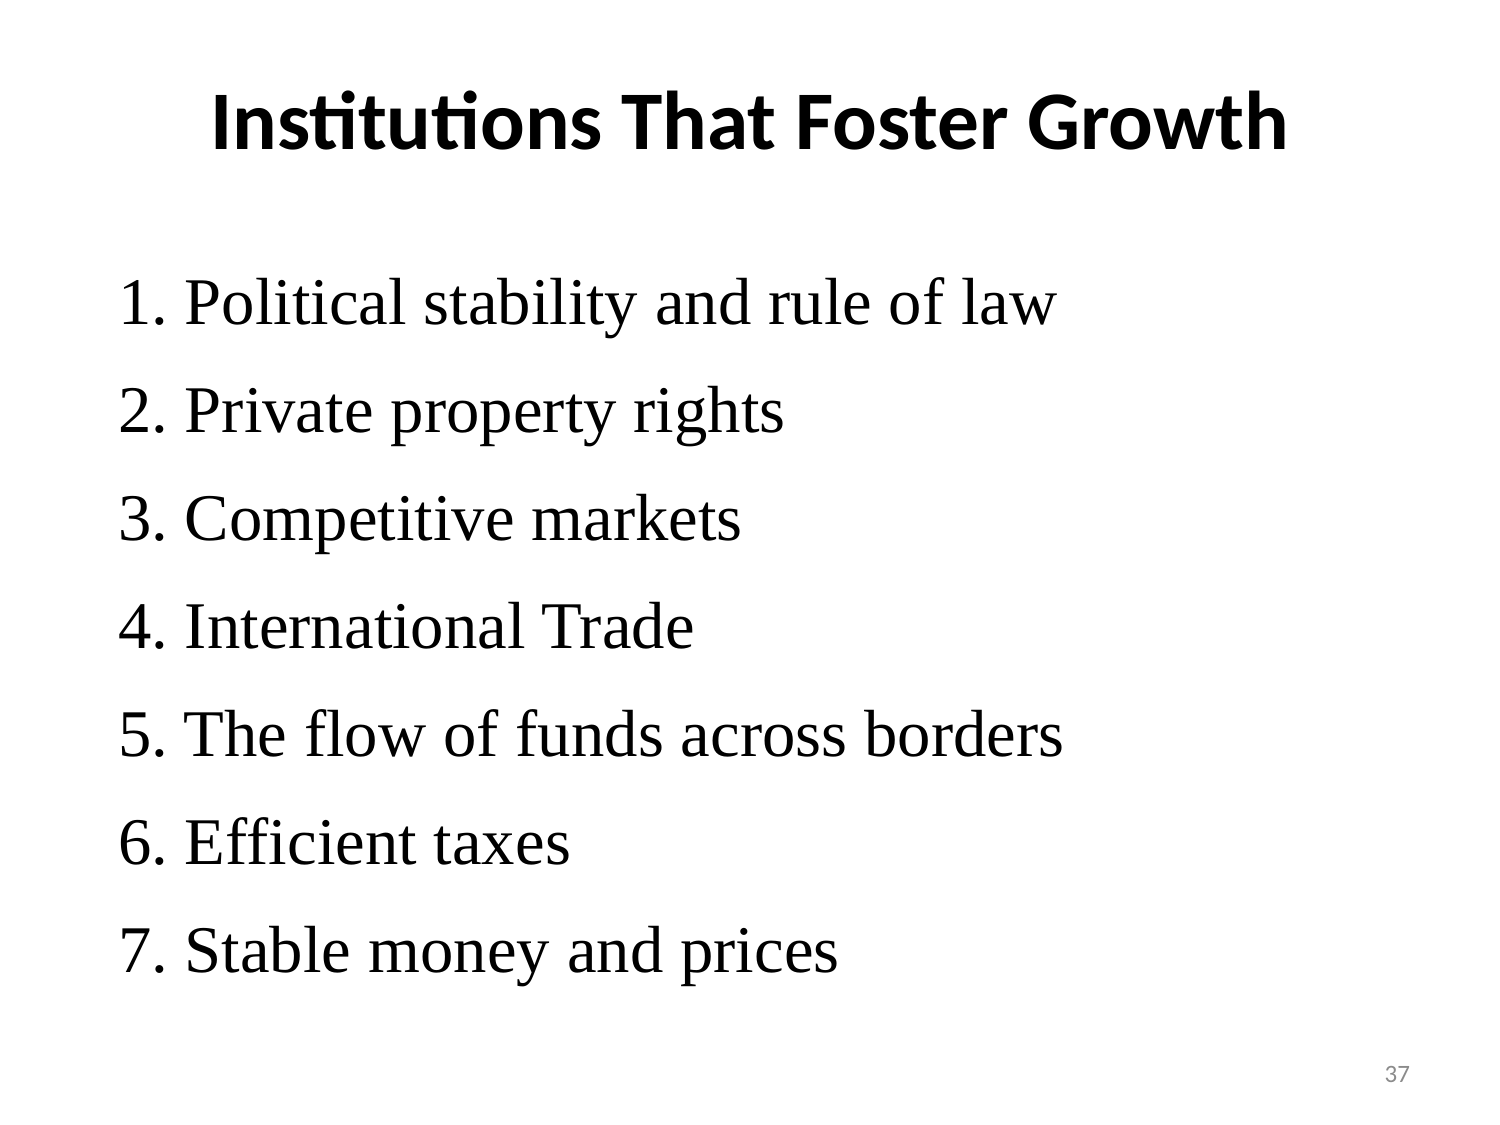

# Institutions That Foster Growth
1. Political stability and rule of law
2. Private property rights
3. Competitive markets
4. International Trade
5. The flow of funds across borders
6. Efficient taxes
7. Stable money and prices
37